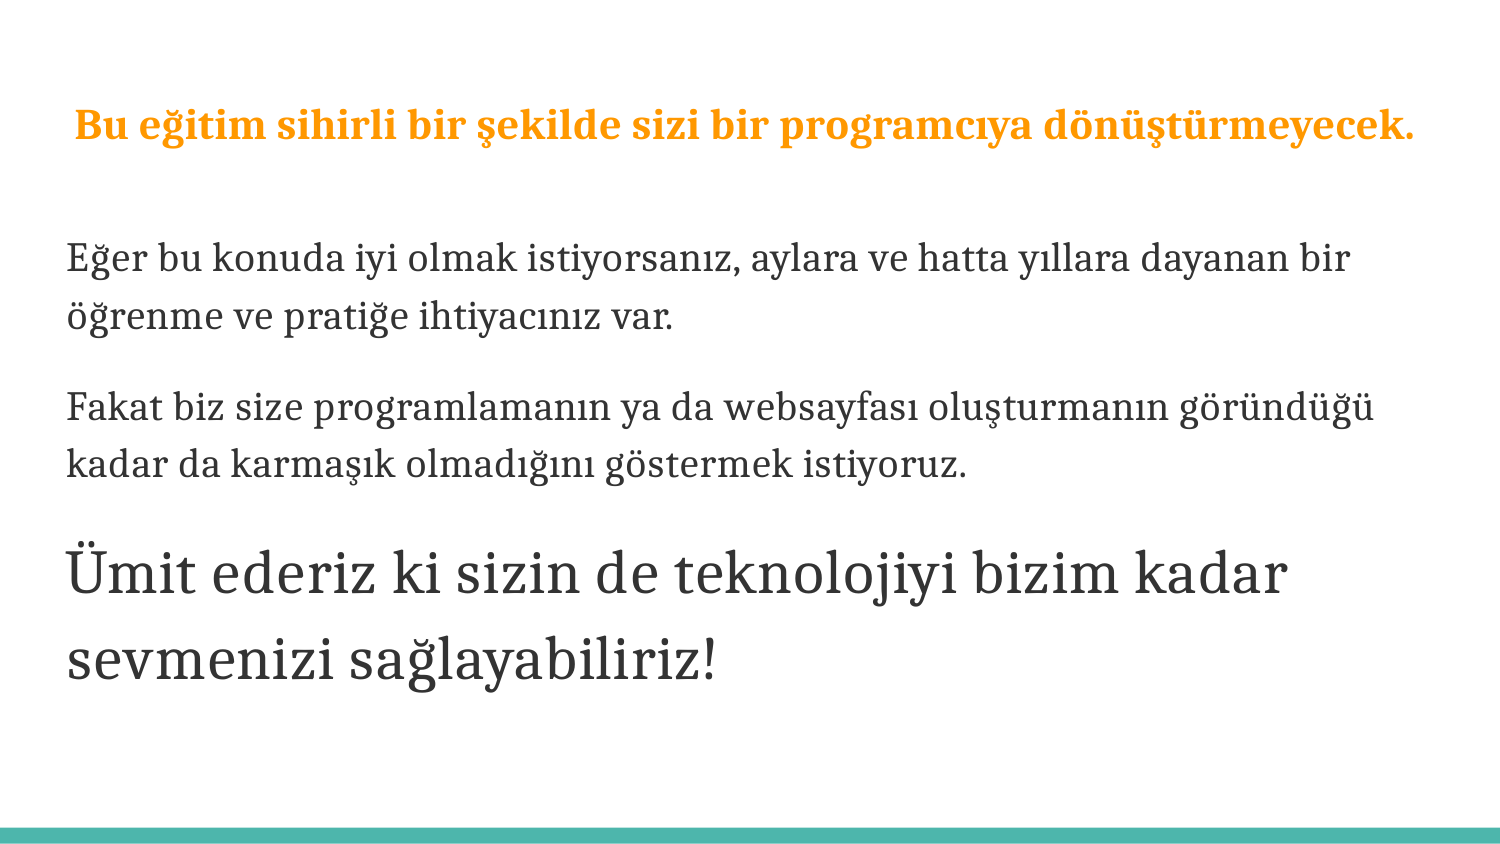

# Bu eğitim sihirli bir şekilde sizi bir programcıya dönüştürmeyecek.
Eğer bu konuda iyi olmak istiyorsanız, aylara ve hatta yıllara dayanan bir öğrenme ve pratiğe ihtiyacınız var.
Fakat biz size programlamanın ya da websayfası oluşturmanın göründüğü kadar da karmaşık olmadığını göstermek istiyoruz.
Ümit ederiz ki sizin de teknolojiyi bizim kadar sevmenizi sağlayabiliriz!